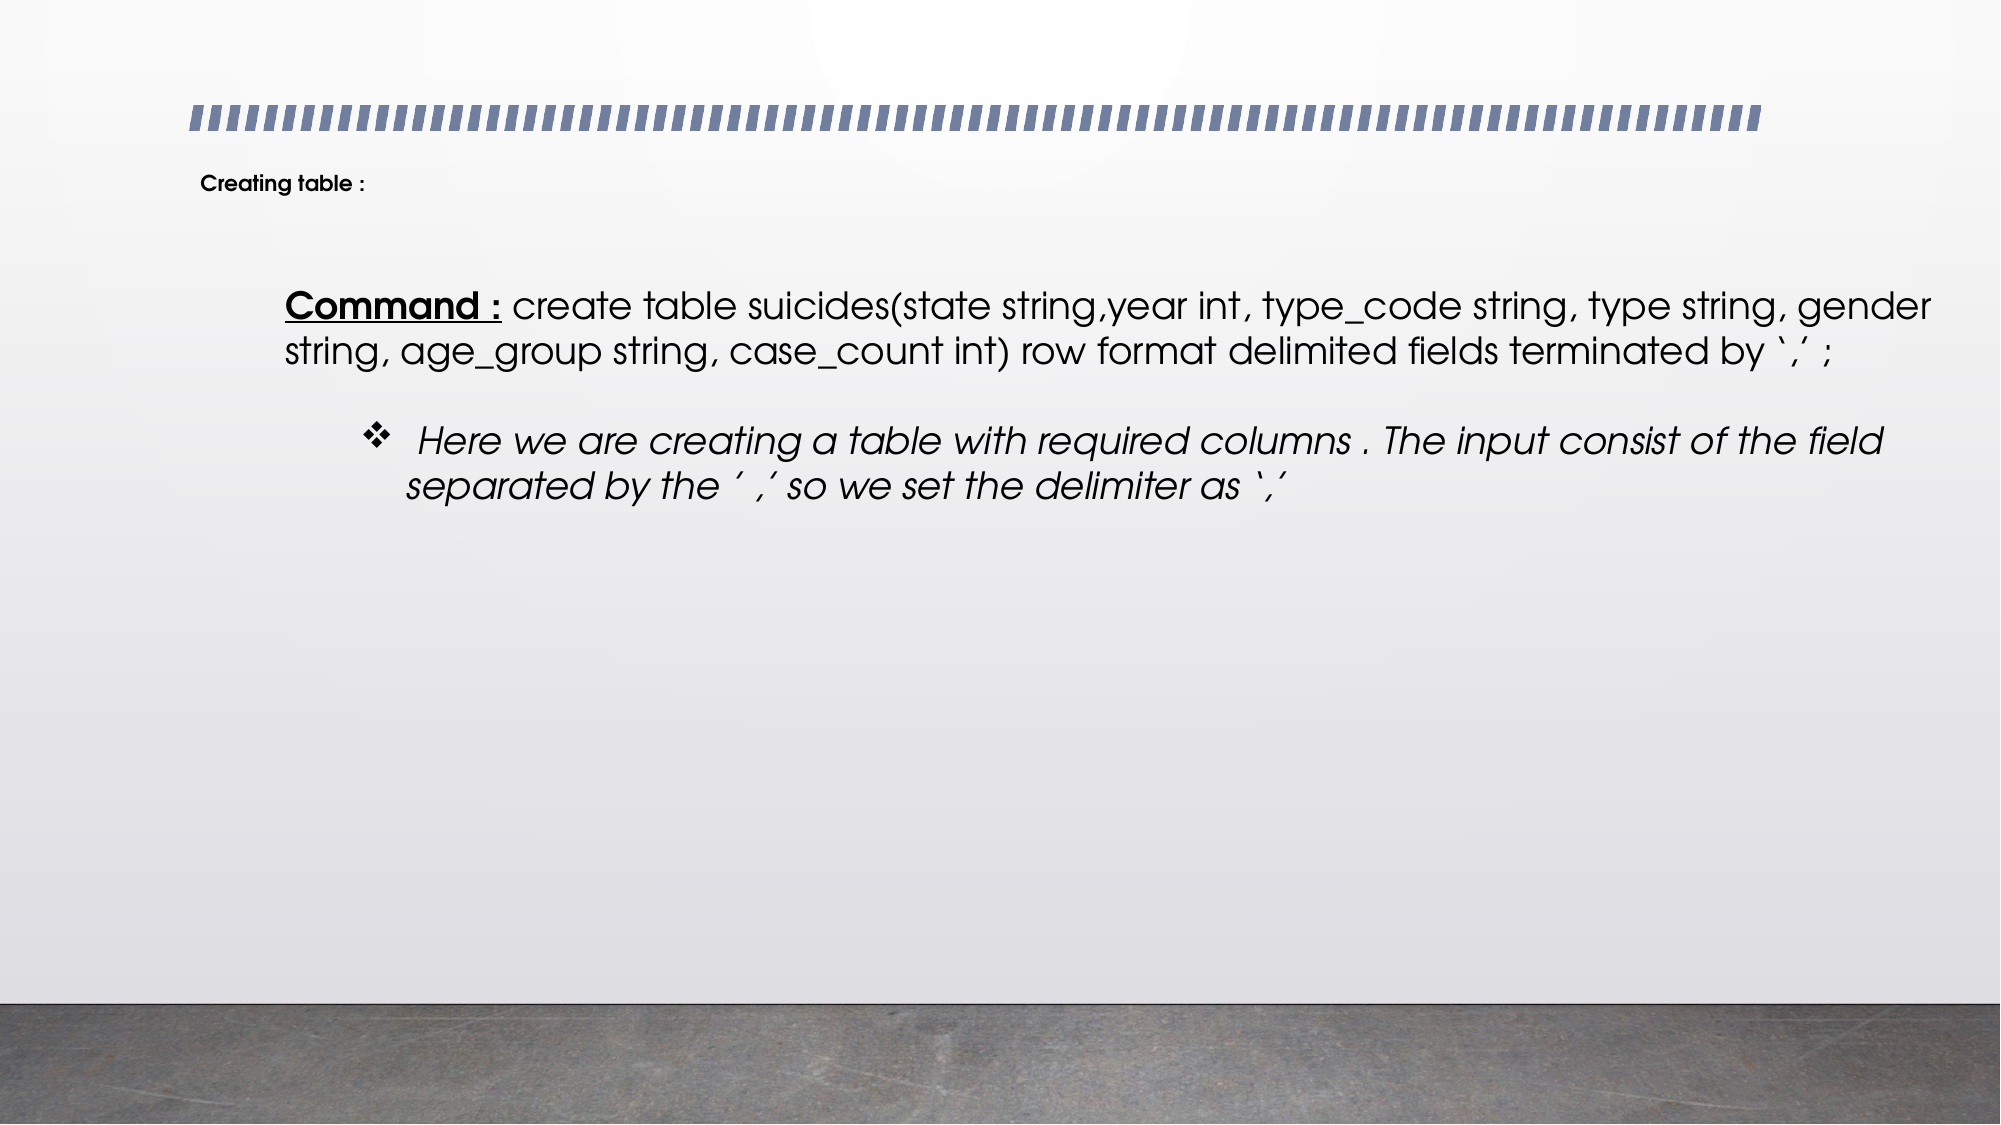

# Creating table :
Command : create table suicides(state string,year int, type_code string, type string, gender string, age_group string, case_count int) row format delimited fields terminated by ‘,’ ;

 Here we are creating a table with required columns . The input consist of the field separated by the ’ ,’ so we set the delimiter as ‘,’